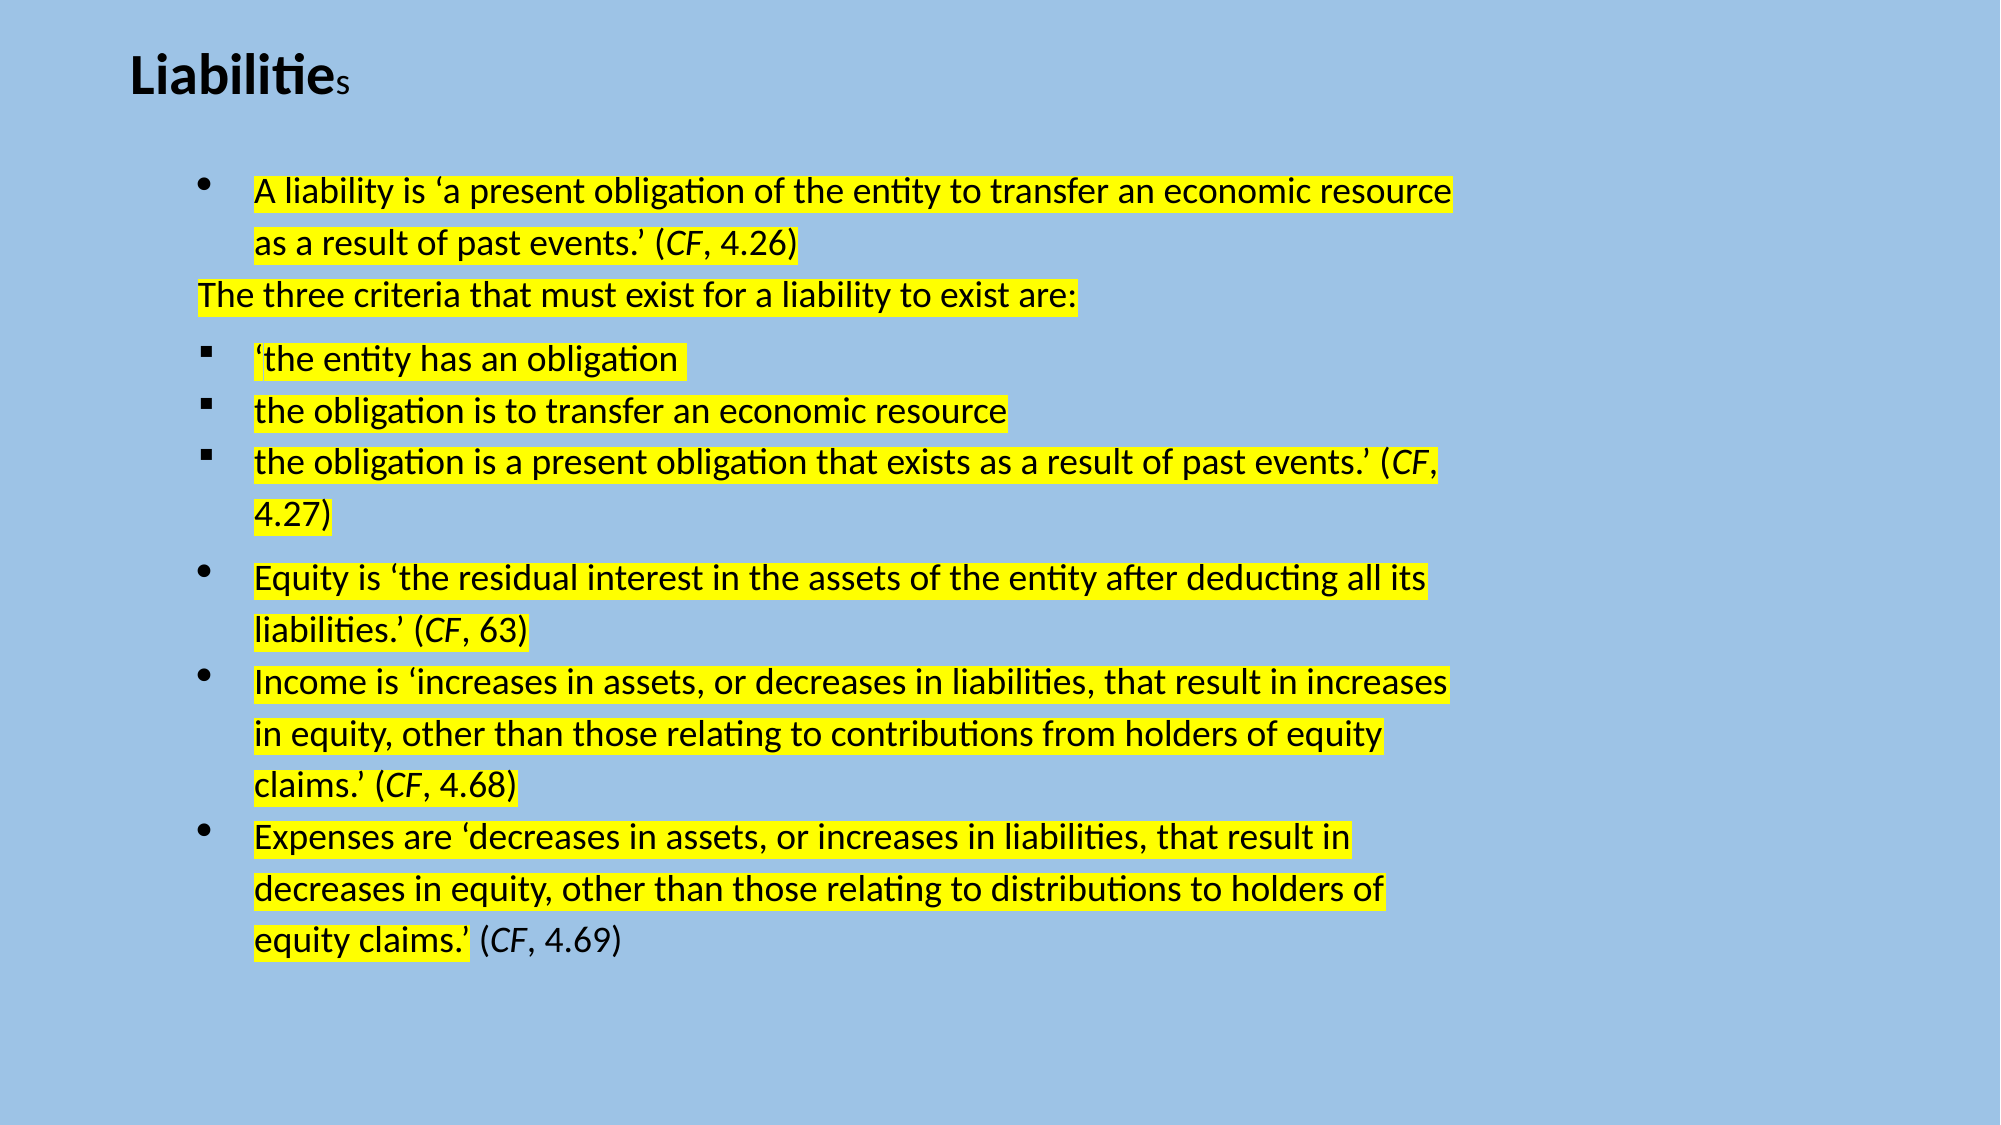

Liabilities
A liability is ‘a present obligation of the entity to transfer an economic resource as a result of past events.’ (CF, 4.26)
The three criteria that must exist for a liability to exist are:
‘the entity has an obligation
the obligation is to transfer an economic resource
the obligation is a present obligation that exists as a result of past events.’ (CF, 4.27)
Equity is ‘the residual interest in the assets of the entity after deducting all its liabilities.’ (CF, 63)
Income is ‘increases in assets, or decreases in liabilities, that result in increases in equity, other than those relating to contributions from holders of equity claims.’ (CF, 4.68)
Expenses are ‘decreases in assets, or increases in liabilities, that result in decreases in equity, other than those relating to distributions to holders of equity claims.’ (CF, 4.69)